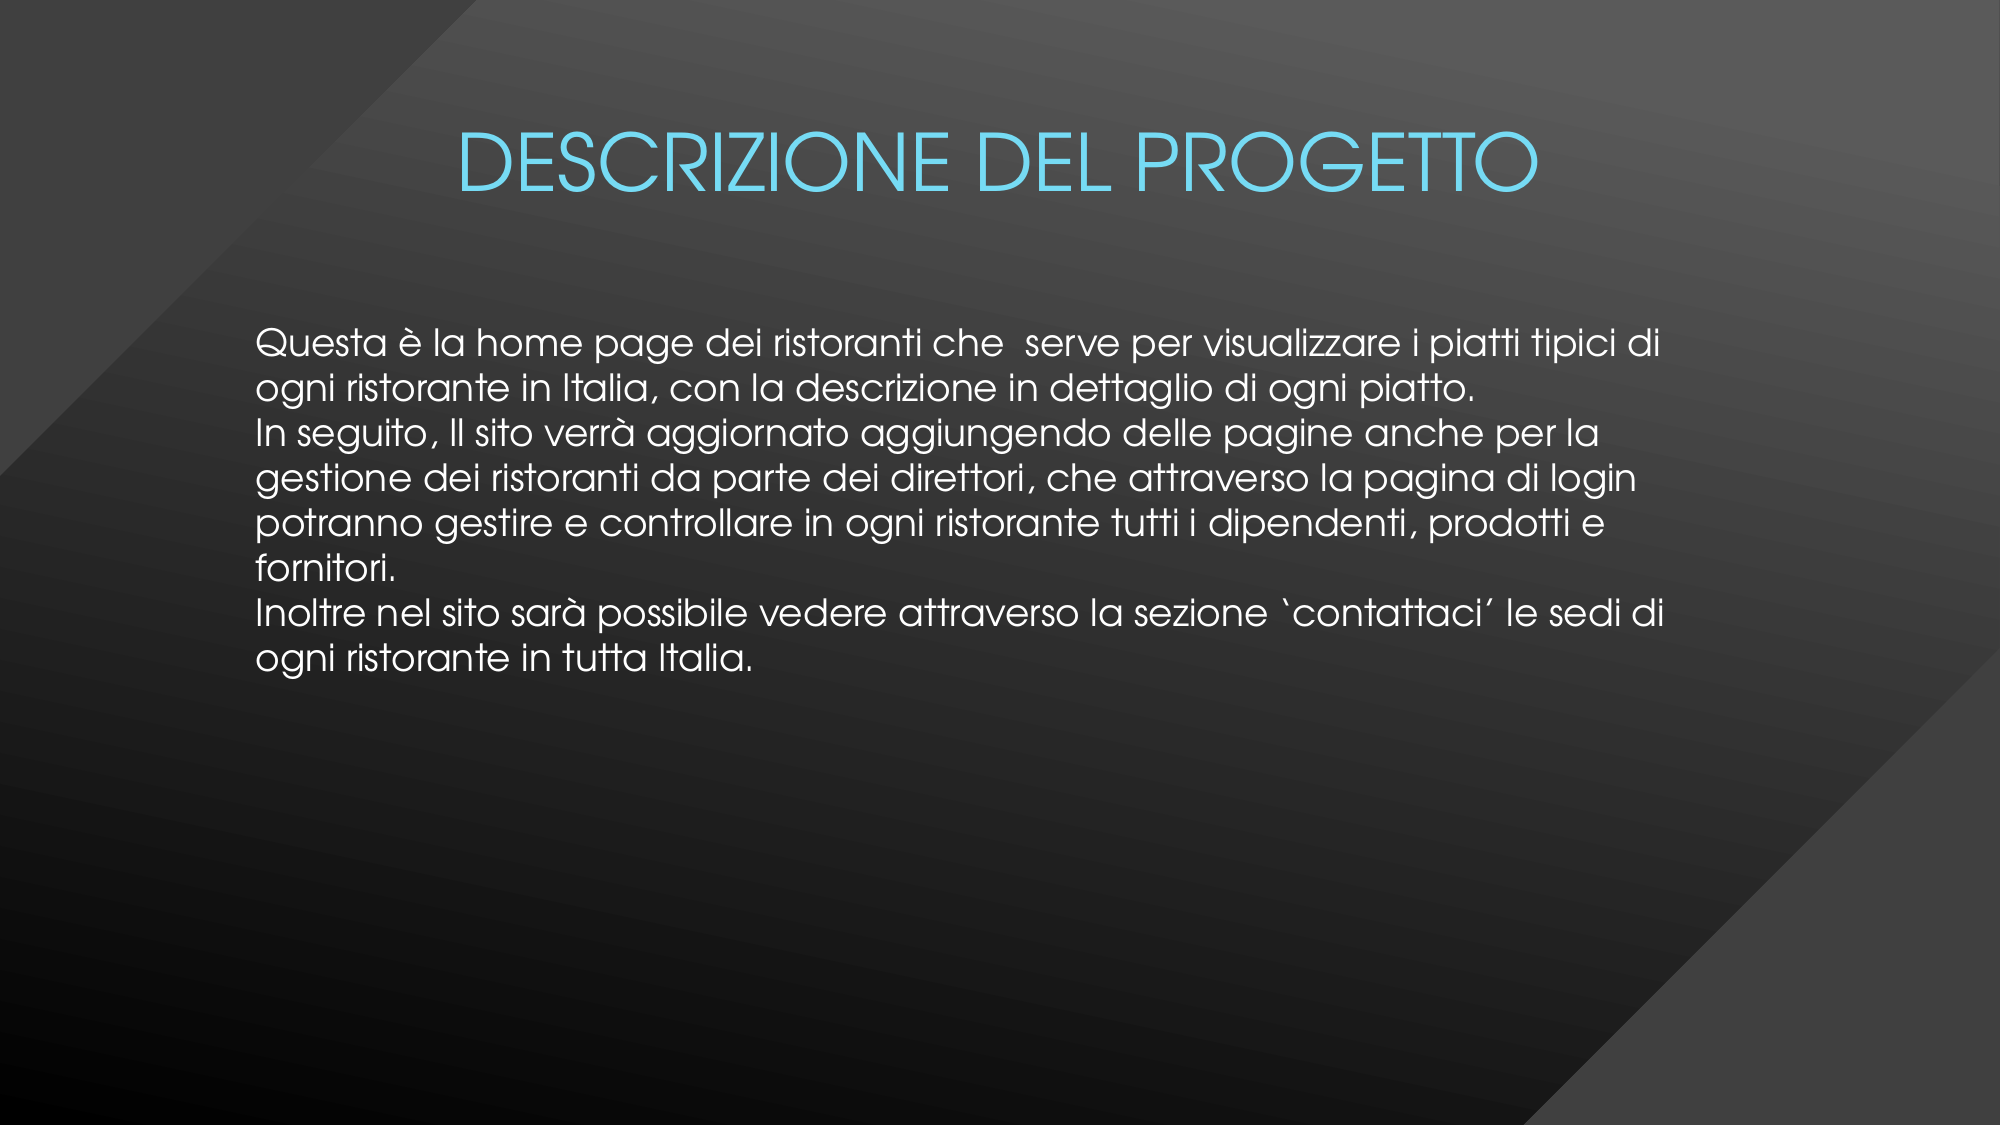

# Descrizione del Progetto
Questa è la home page dei ristoranti che  serve per visualizzare i piatti tipici di ogni ristorante in Italia, con la descrizione in dettaglio di ogni piatto.
In seguito, Il sito verrà aggiornato aggiungendo delle pagine anche per la gestione dei ristoranti da parte dei direttori, che attraverso la pagina di login potranno gestire e controllare in ogni ristorante tutti i dipendenti, prodotti e fornitori.
Inoltre nel sito sarà possibile vedere attraverso la sezione ‘contattaci’ le sedi di ogni ristorante in tutta Italia.